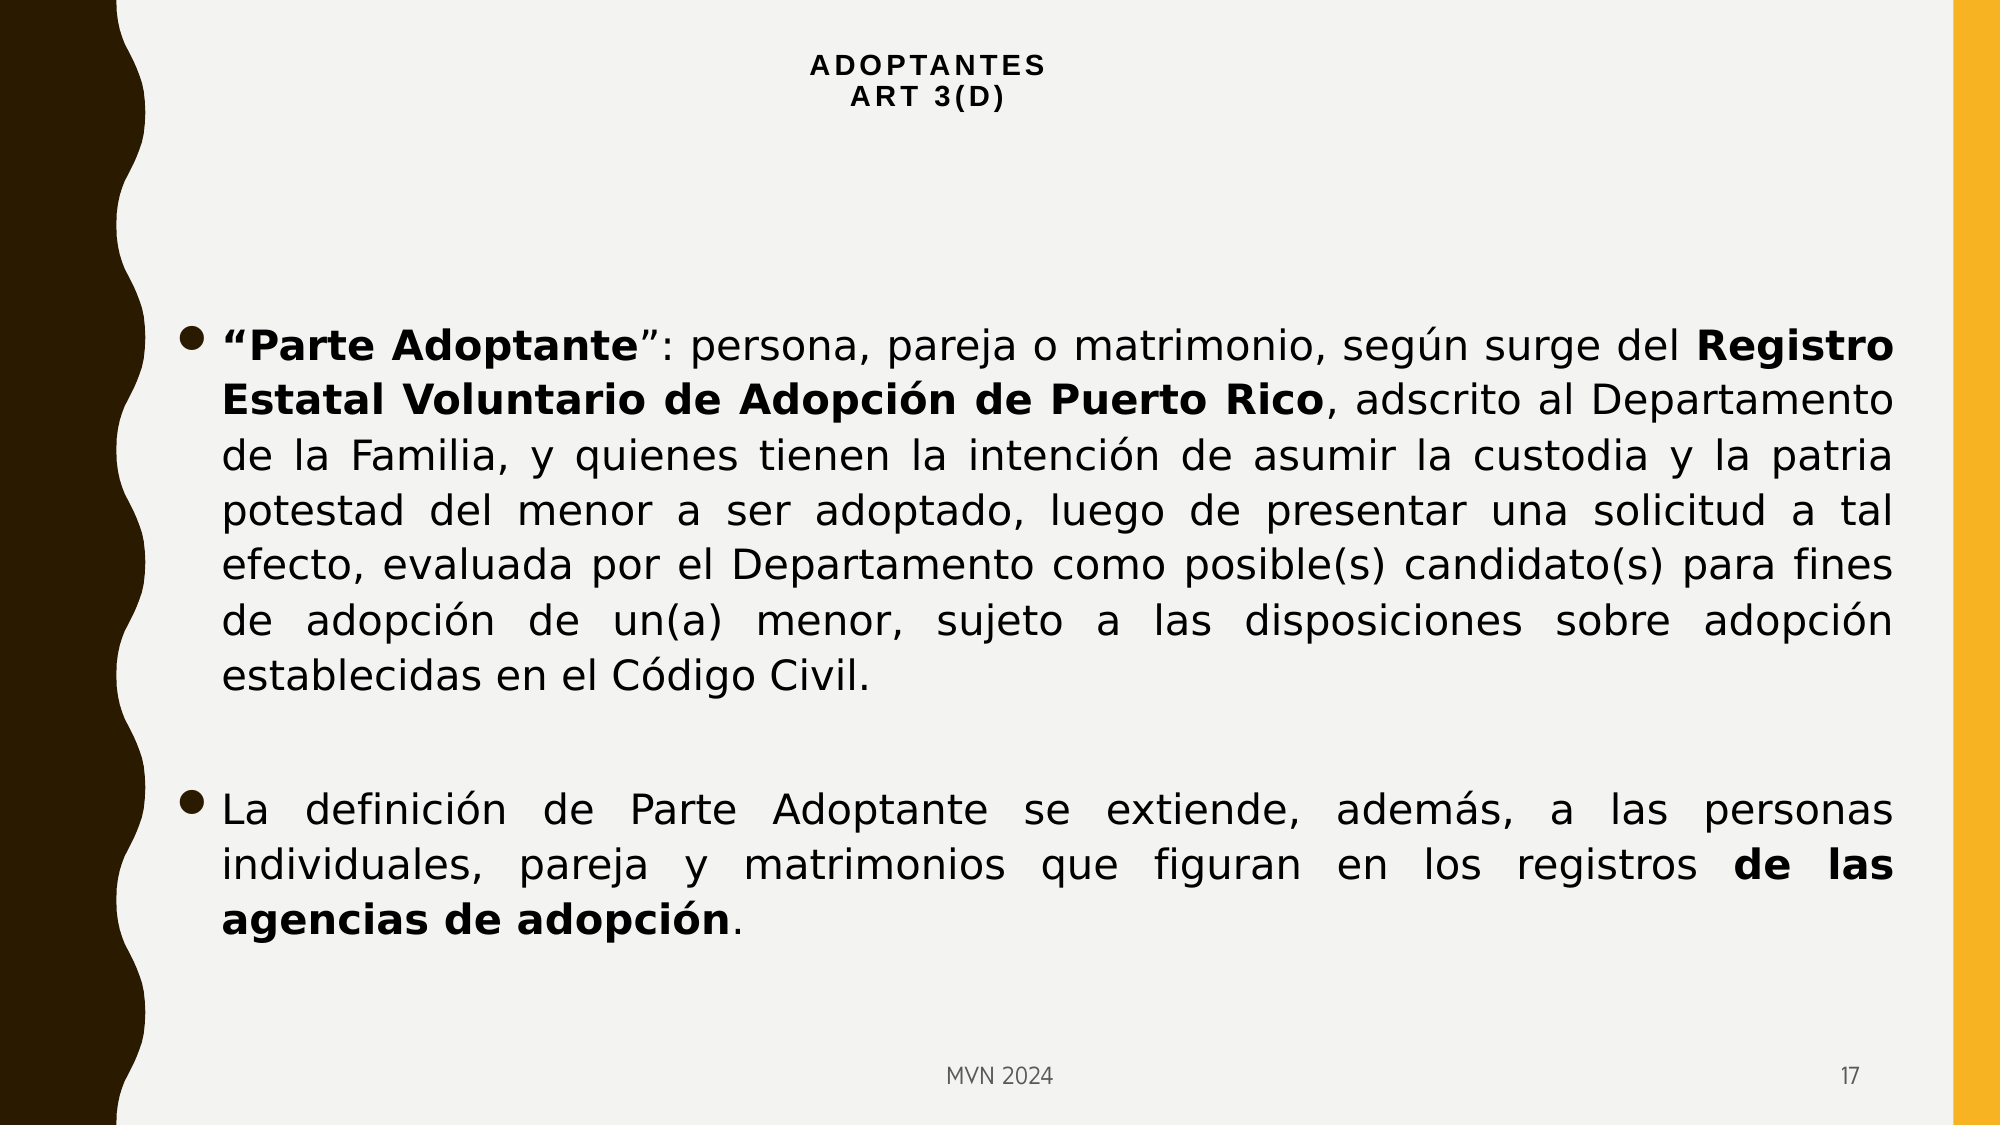

# Adoptantes Art 3(d)

“Parte Adoptante”: persona, pareja o matrimonio, según surge del Registro Estatal Voluntario de Adopción de Puerto Rico, adscrito al Departamento de la Familia, y quienes tienen la intención de asumir la custodia y la patria potestad del menor a ser adoptado, luego de presentar una solicitud a tal efecto, evaluada por el Departamento como posible(s) candidato(s) para fines de adopción de un(a) menor, sujeto a las disposiciones sobre adopción establecidas en el Código Civil.

La definición de Parte Adoptante se extiende, además, a las personas individuales, pareja y matrimonios que figuran en los registros de las agencias de adopción.

MVN 2024
17